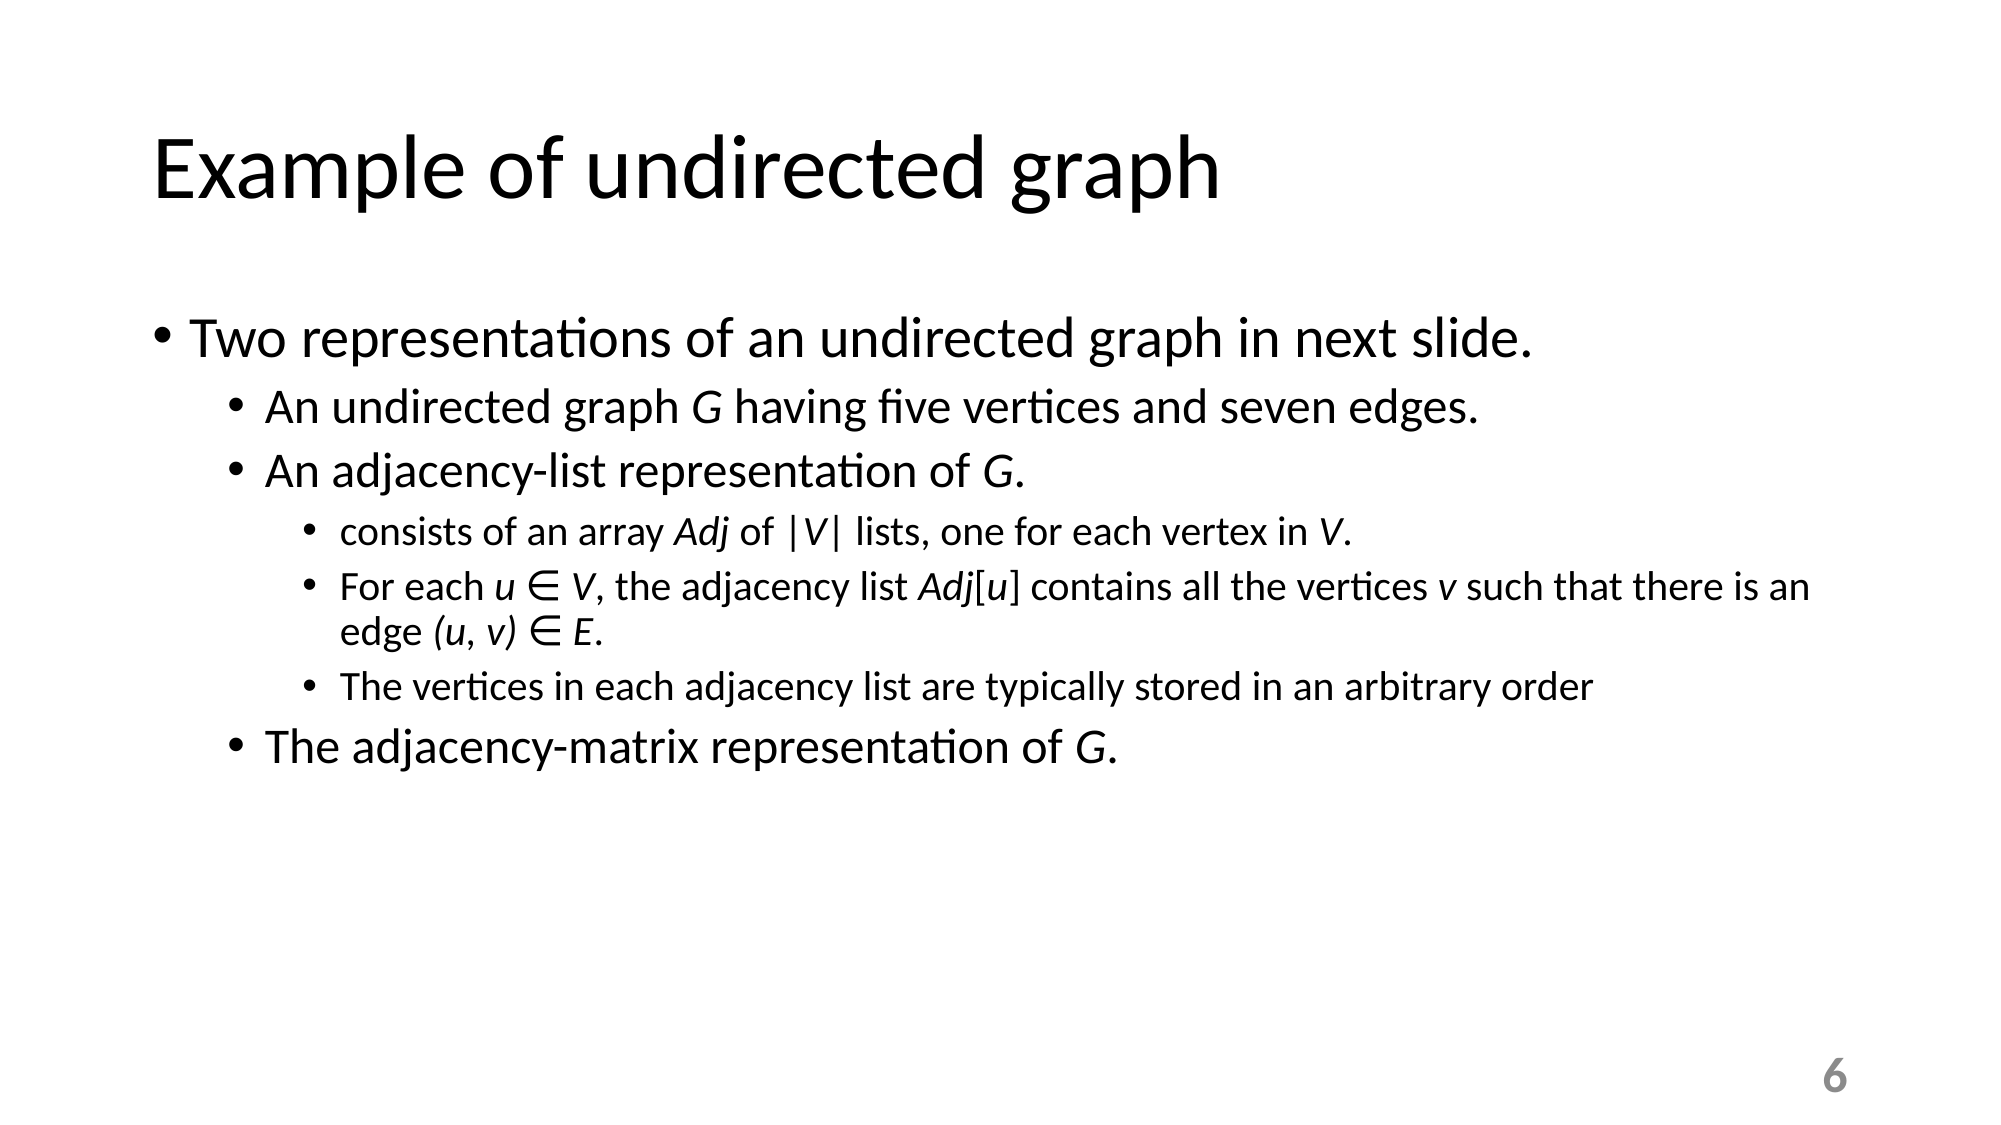

# Example of undirected graph
Two representations of an undirected graph in next slide.
An undirected graph G having five vertices and seven edges.
An adjacency-list representation of G.
consists of an array Adj of |V| lists, one for each vertex in V.
For each u ∈ V, the adjacency list Adj[u] contains all the vertices v such that there is an edge (u, v) ∈ E.
The vertices in each adjacency list are typically stored in an arbitrary order
The adjacency-matrix representation of G.

6